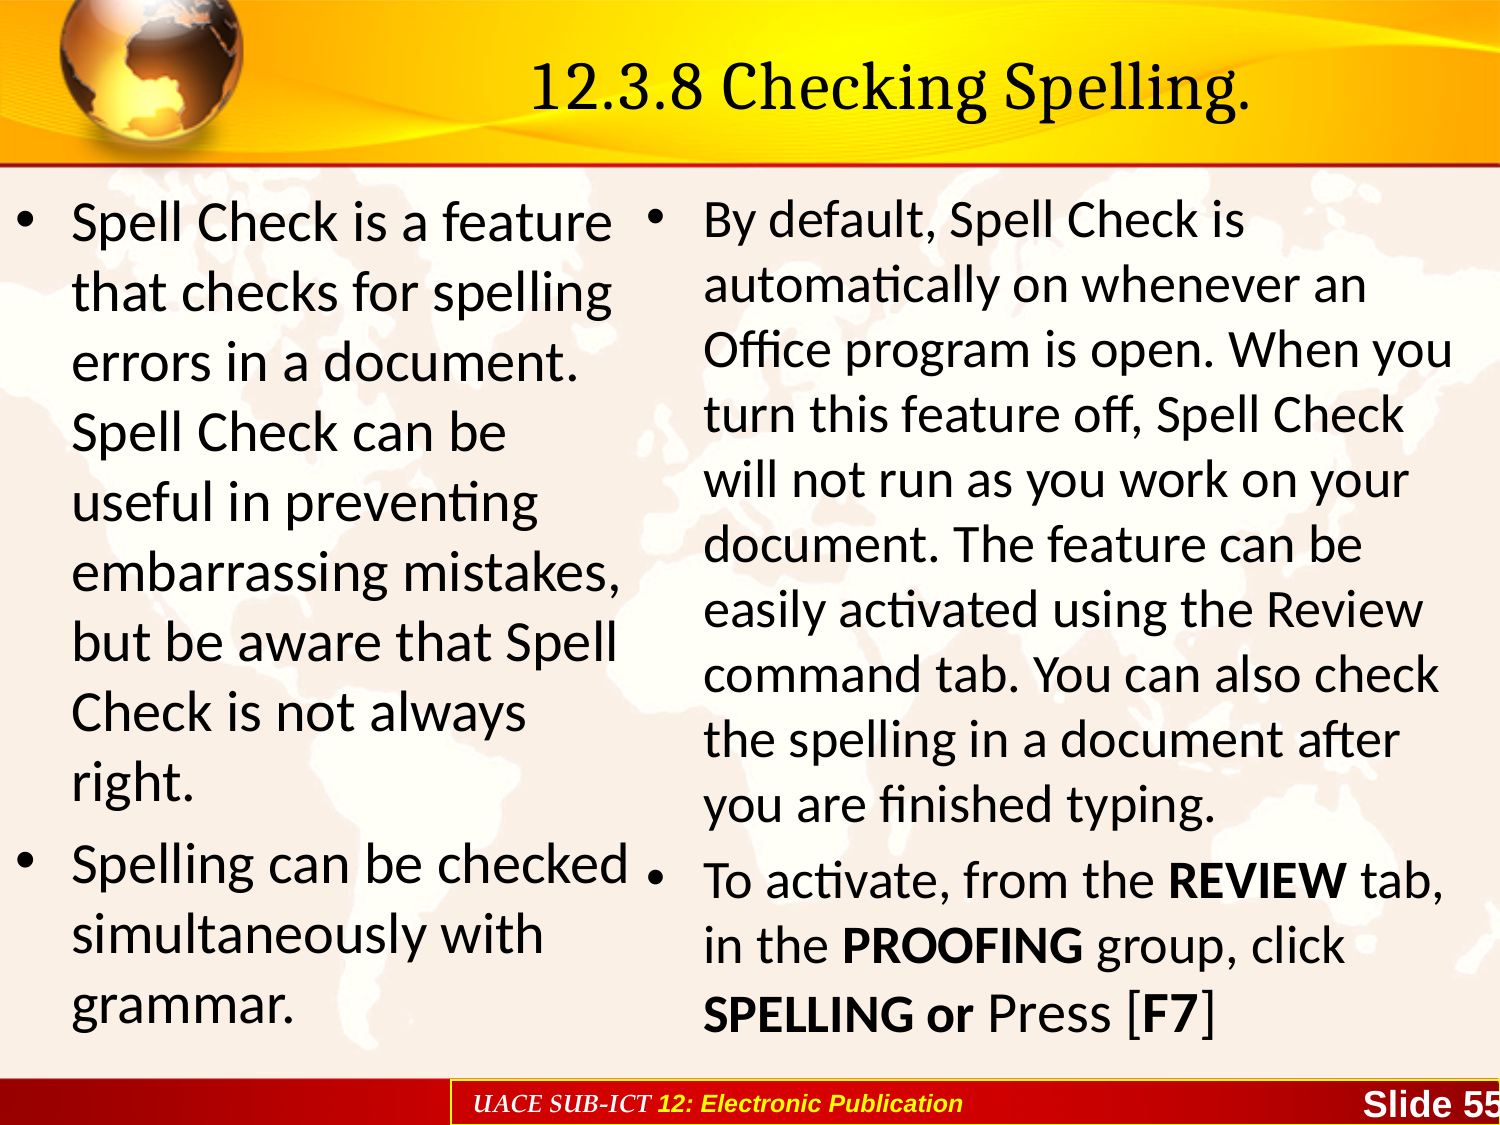

# 12.3.8 Checking Spelling.
Spell Check is a feature that checks for spelling errors in a document. Spell Check can be useful in preventing embarrassing mistakes, but be aware that Spell Check is not always right.
Spelling can be checked simultaneously with grammar.

By default, Spell Check is automatically on whenever an Office program is open. When you turn this feature off, Spell Check will not run as you work on your document. The feature can be easily activated using the Review command tab. You can also check the spelling in a document after you are finished typing.
To activate, from the REVIEW tab, in the PROOFING group, click SPELLING or Press [F7]